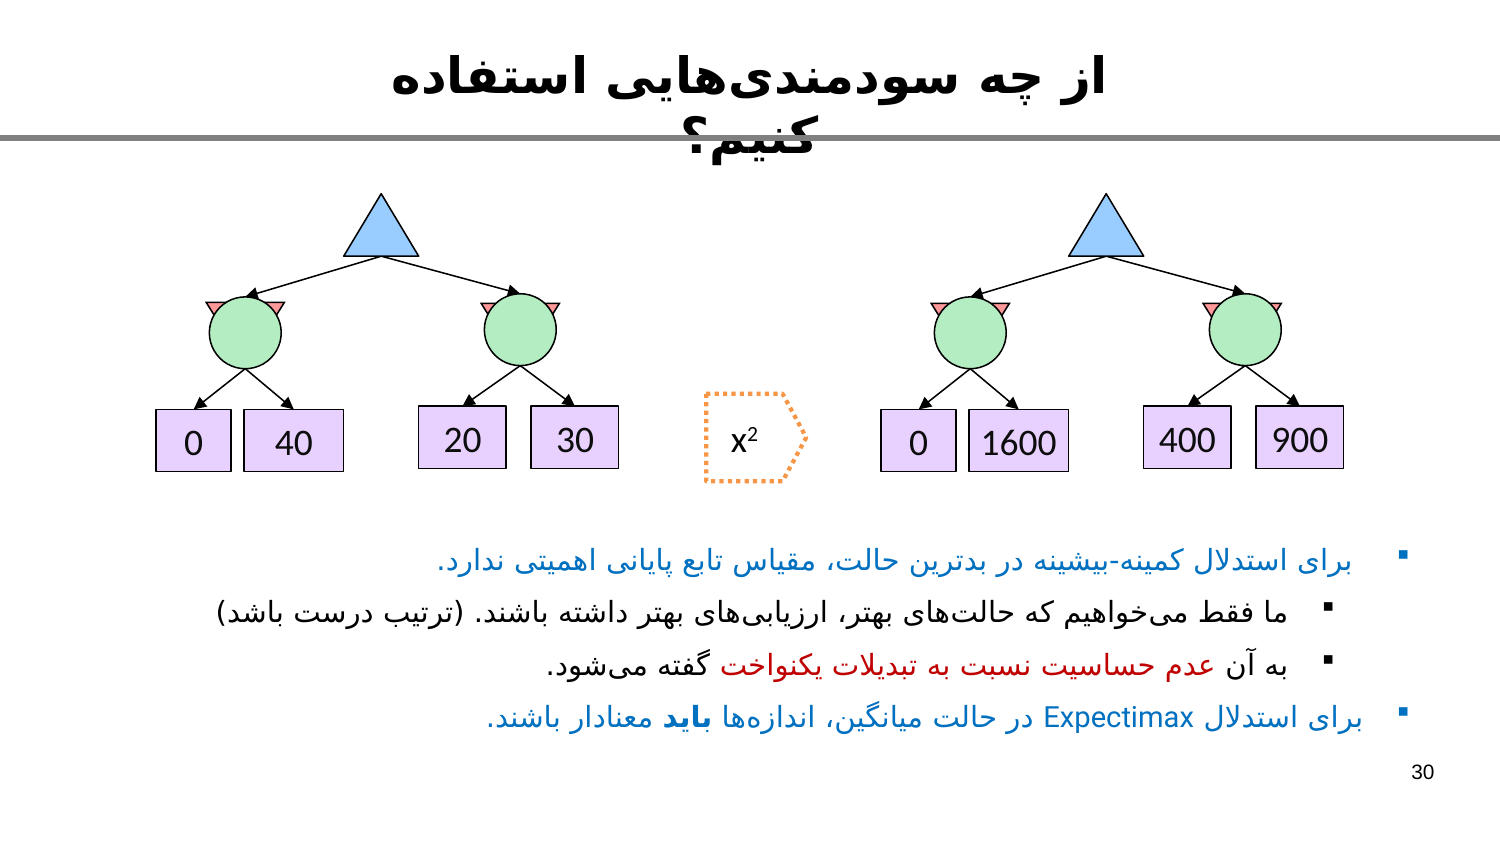

از چه سودمندی‌هایی استفاده کنیم؟

x2
20
30
400
900
0
40
0
1600
برای استدلال کمینه-بیشینه در بدترین حالت، مقیاس تابع پایانی اهمیتی ندارد.
ما فقط می‌خواهیم که حالت‌های بهتر، ارزیابی‌های بهتر داشته باشند. (ترتیب درست باشد)
به آن عدم حساسیت نسبت به تبدیلات یکنواخت گفته می‌شود.
برای استدلال Expectimax در حالت میانگین، اندازه‌ها باید معنا‌دار باشند.
30